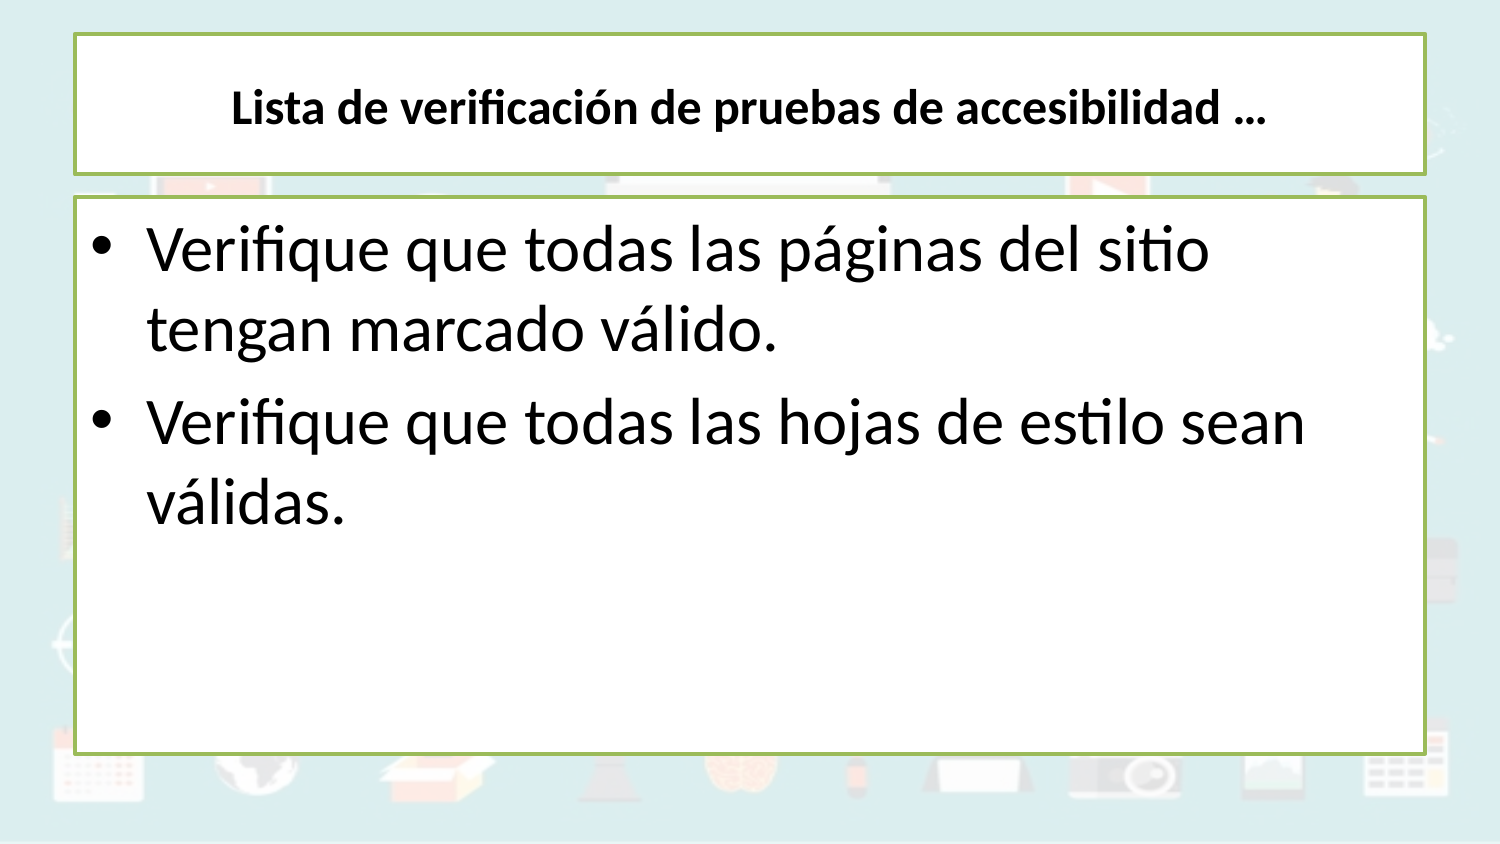

# Lista de verificación de pruebas de accesibilidad …
Verifique que todas las páginas del sitio tengan marcado válido.
Verifique que todas las hojas de estilo sean válidas.